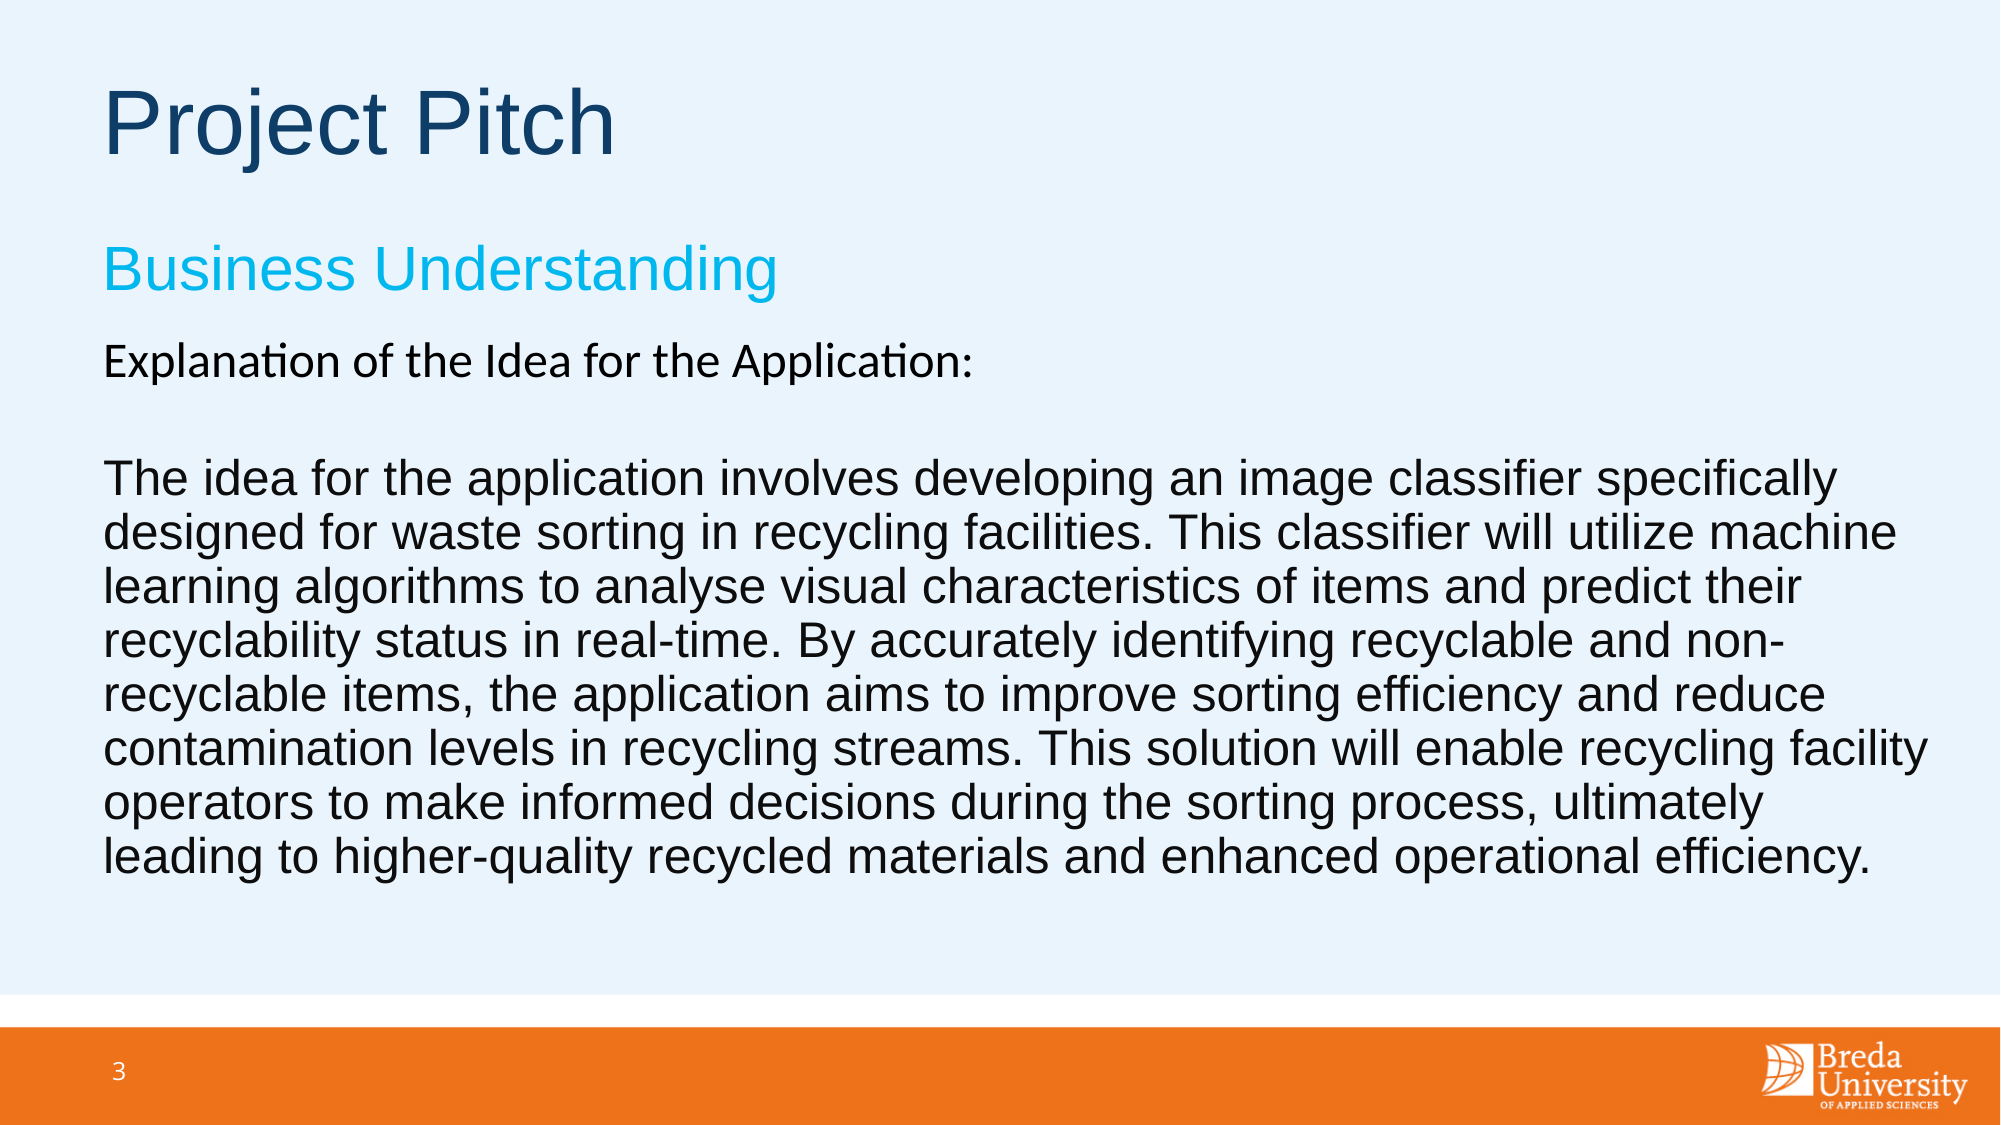

# Project Pitch
Business Understanding
Explanation of the Idea for the Application:
The idea for the application involves developing an image classifier specifically designed for waste sorting in recycling facilities. This classifier will utilize machine learning algorithms to analyse visual characteristics of items and predict their recyclability status in real-time. By accurately identifying recyclable and non-recyclable items, the application aims to improve sorting efficiency and reduce contamination levels in recycling streams. This solution will enable recycling facility operators to make informed decisions during the sorting process, ultimately leading to higher-quality recycled materials and enhanced operational efficiency.
3